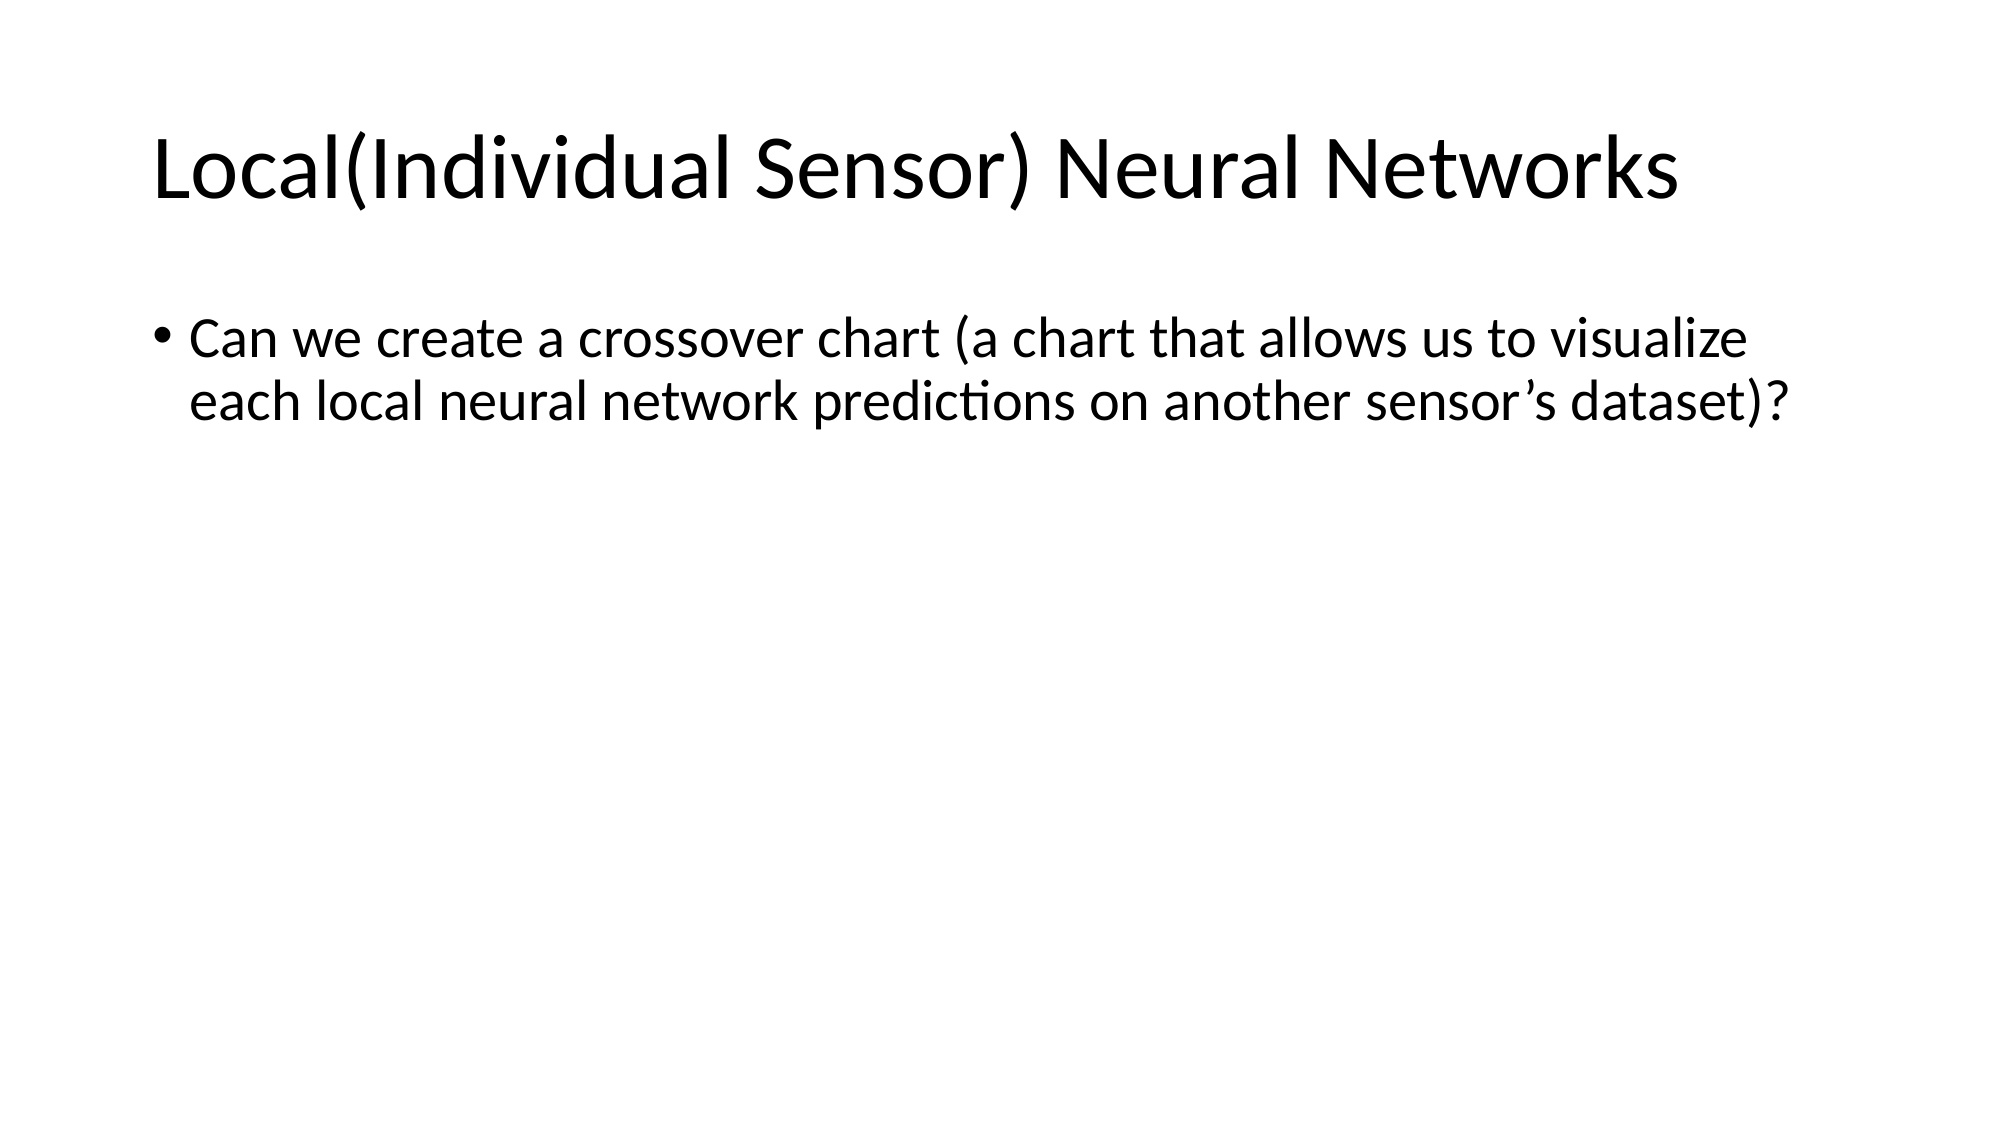

# Local(Individual Sensor) Neural Networks
Can we create a crossover chart (a chart that allows us to visualize each local neural network predictions on another sensor’s dataset)?